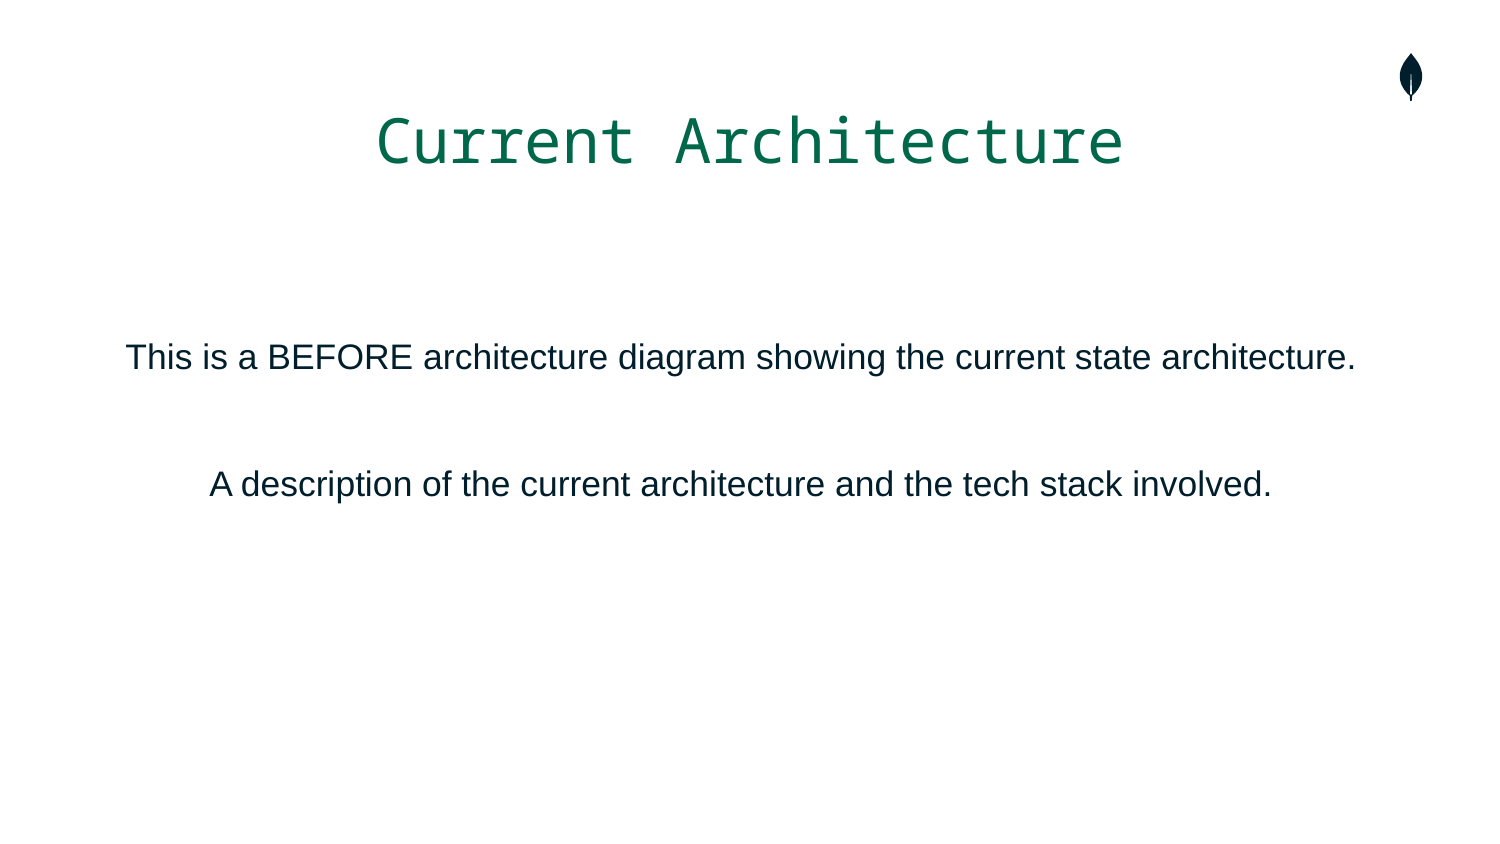

# Current Architecture
This is a BEFORE architecture diagram showing the current state architecture.

A description of the current architecture and the tech stack involved.